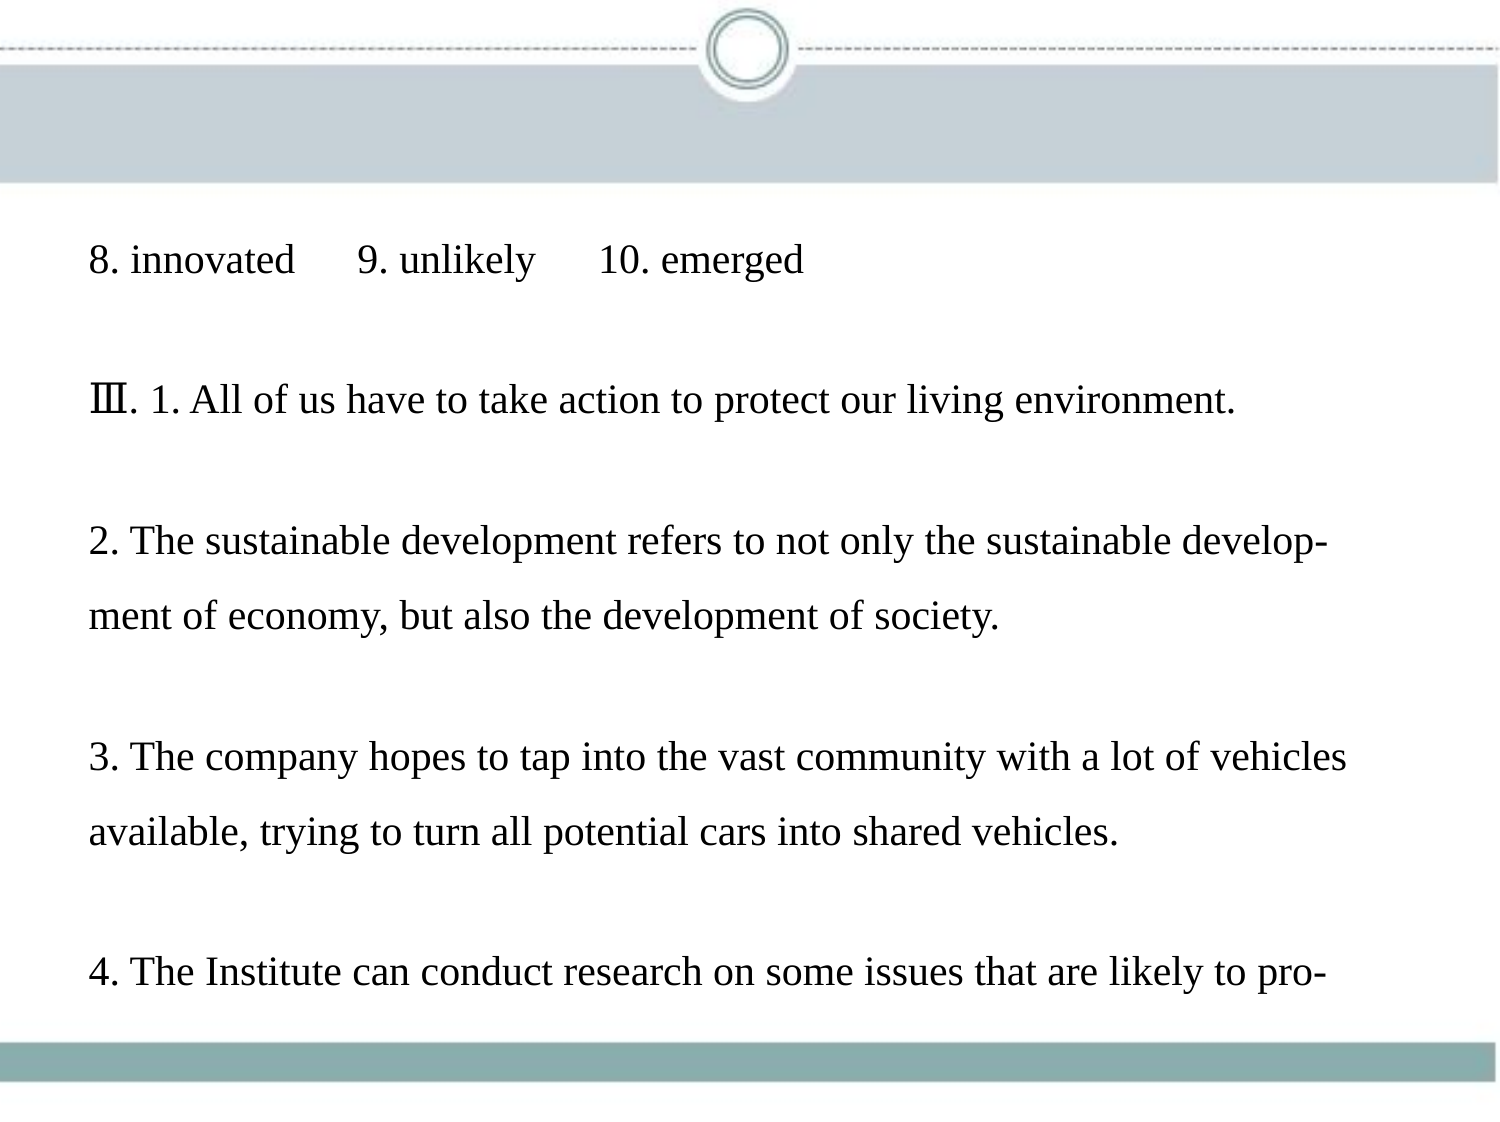

8. innovated　9. unlikely　10. emerged
Ⅲ. 1. All of us have to take action to protect our living environment.
2. The sustainable development refers to not only the sustainable develop-
ment of economy, but also the development of society.
3. The company hopes to tap into the vast community with a lot of vehicles
available, trying to turn all potential cars into shared vehicles.
4. The Institute can conduct research on some issues that are likely to pro-